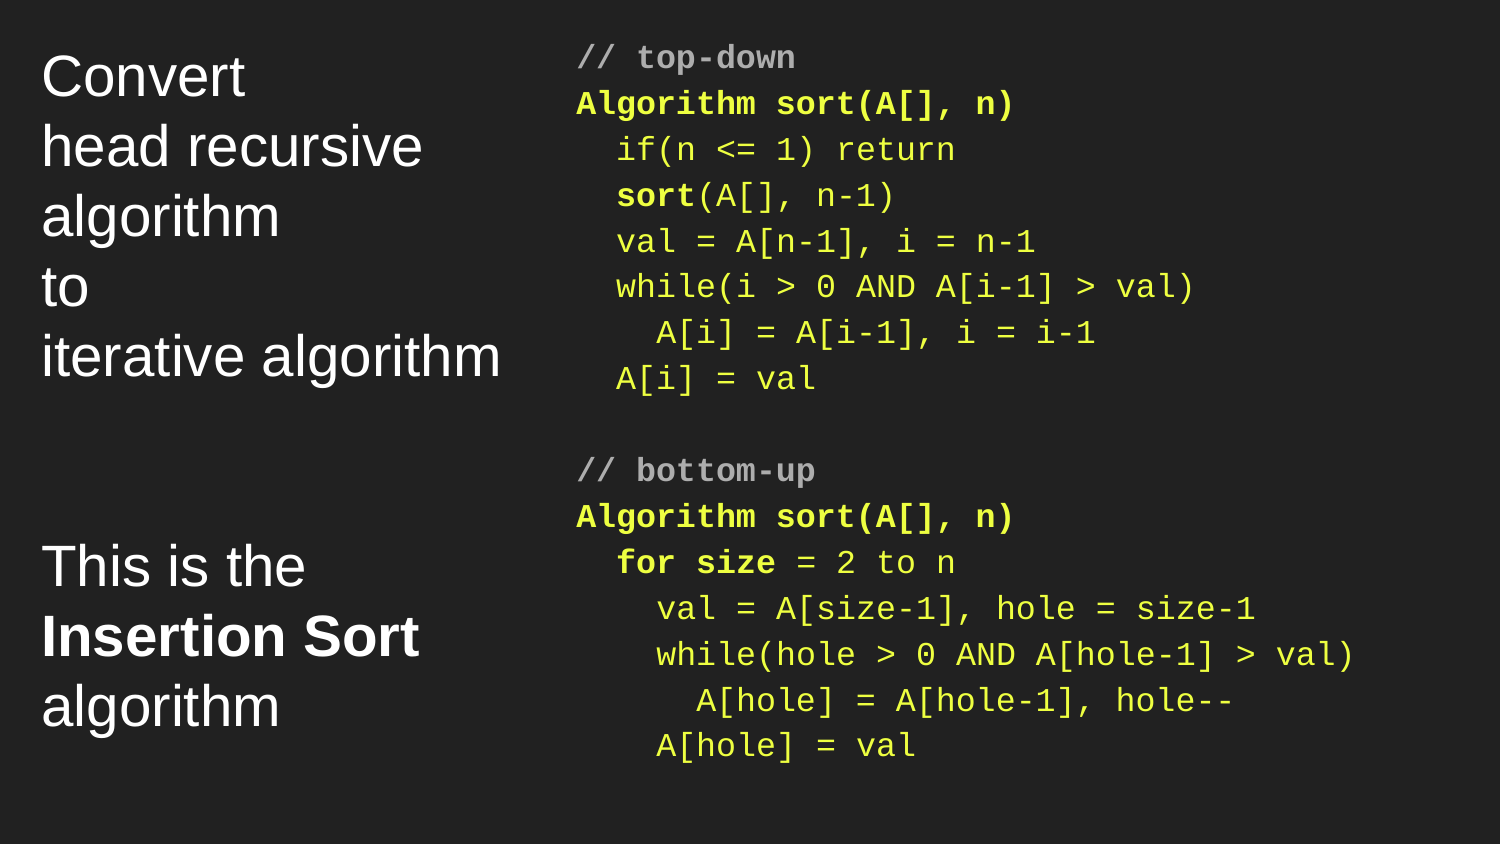

// top-down
Algorithm sort(A[], n)
  if(n <= 1) return
  sort(A[], n-1)
  val = A[n-1], i = n-1
  while(i > 0 AND A[i-1] > val)
    A[i] = A[i-1], i = i-1
  A[i] = val

// bottom-up
Algorithm sort(A[], n)
  for size = 2 to n
    val = A[size-1], hole = size-1
    while(hole > 0 AND A[hole-1] > val)
      A[hole] = A[hole-1], hole--
    A[hole] = val
# Convert
head recursive algorithm
to
iterative algorithm

This is the
Insertion Sort
algorithm